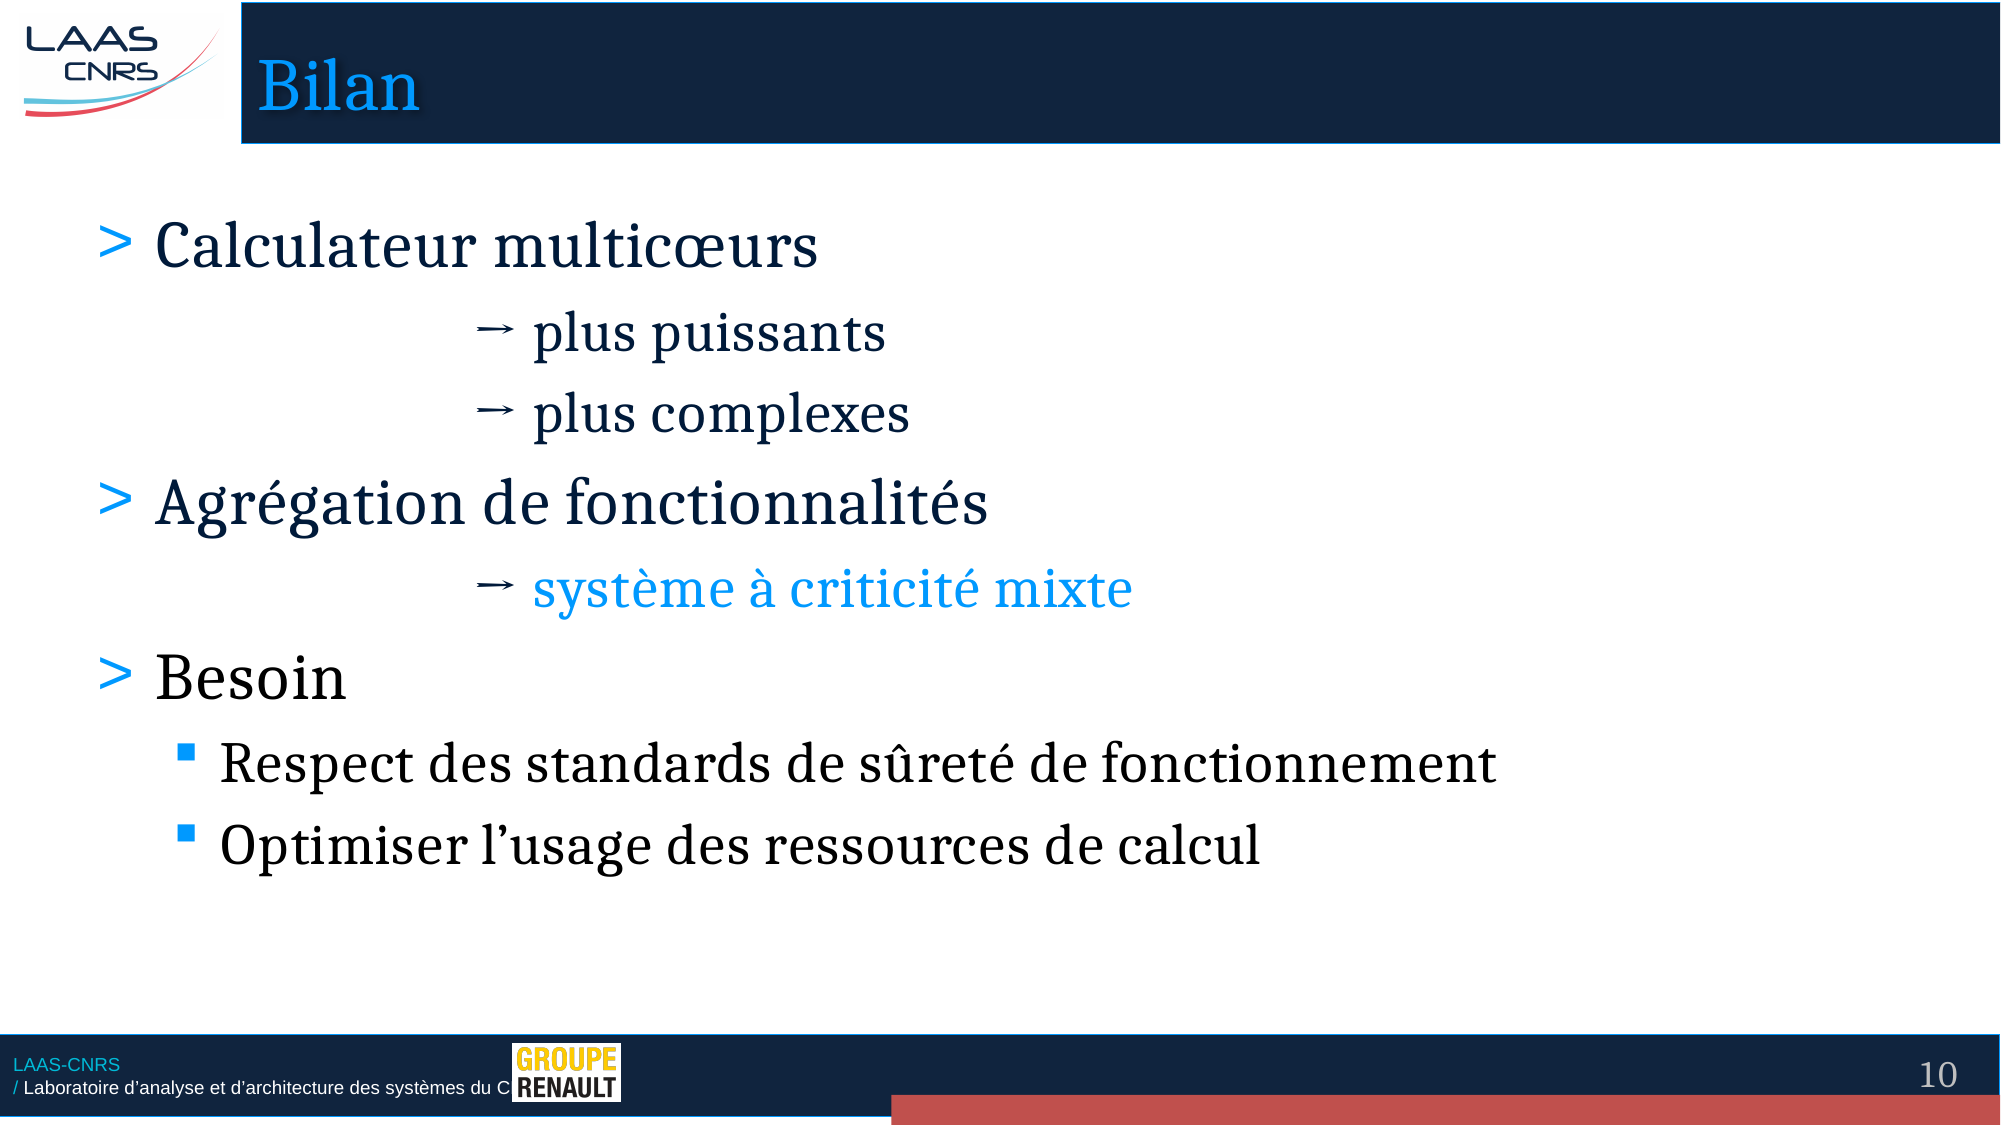

# Bilan
Calculateur multicœurs
		→ plus puissants
		→ plus complexes
Agrégation de fonctionnalités
		→ système à criticité mixte
Besoin
Respect des standards de sûreté de fonctionnement
Optimiser l’usage des ressources de calcul